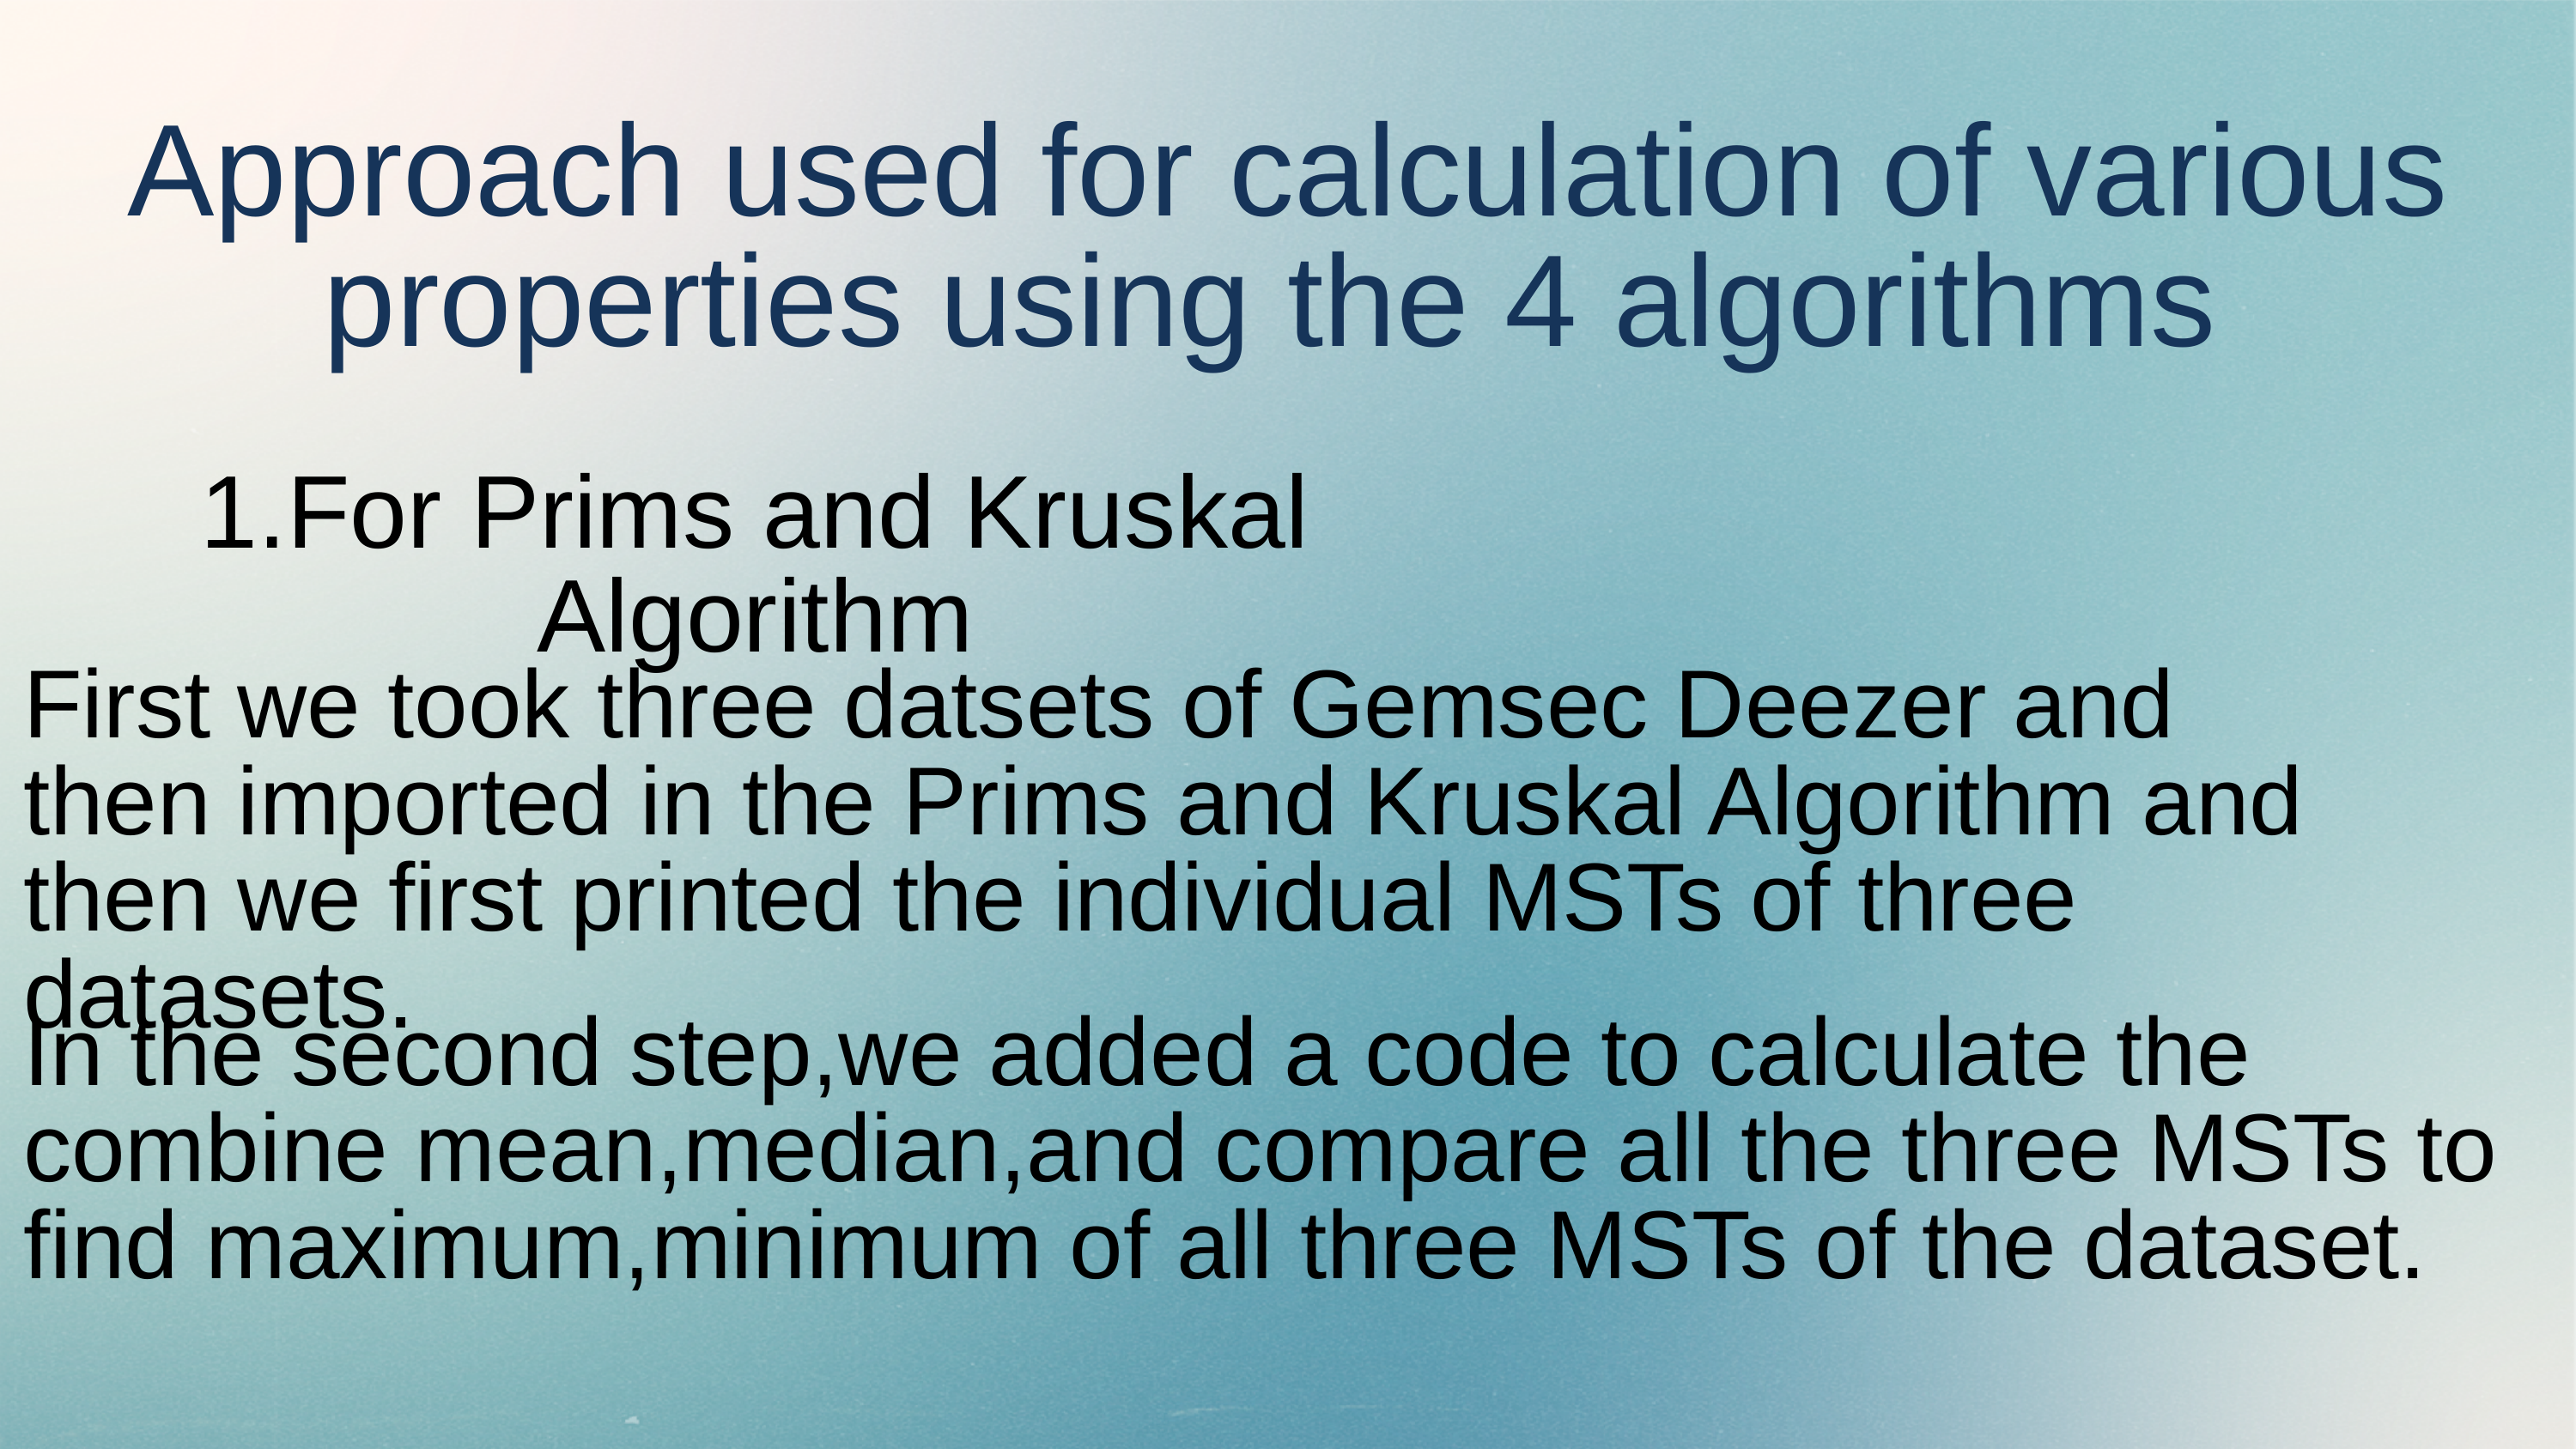

Approach used for calculation of various properties using the 4 algorithms
1.For Prims and Kruskal Algorithm
First we took three datsets of Gemsec Deezer and then imported in the Prims and Kruskal Algorithm and then we first printed the individual MSTs of three datasets.
In the second step,we added a code to calculate the combine mean,median,and compare all the three MSTs to find maximum,minimum of all three MSTs of the dataset.